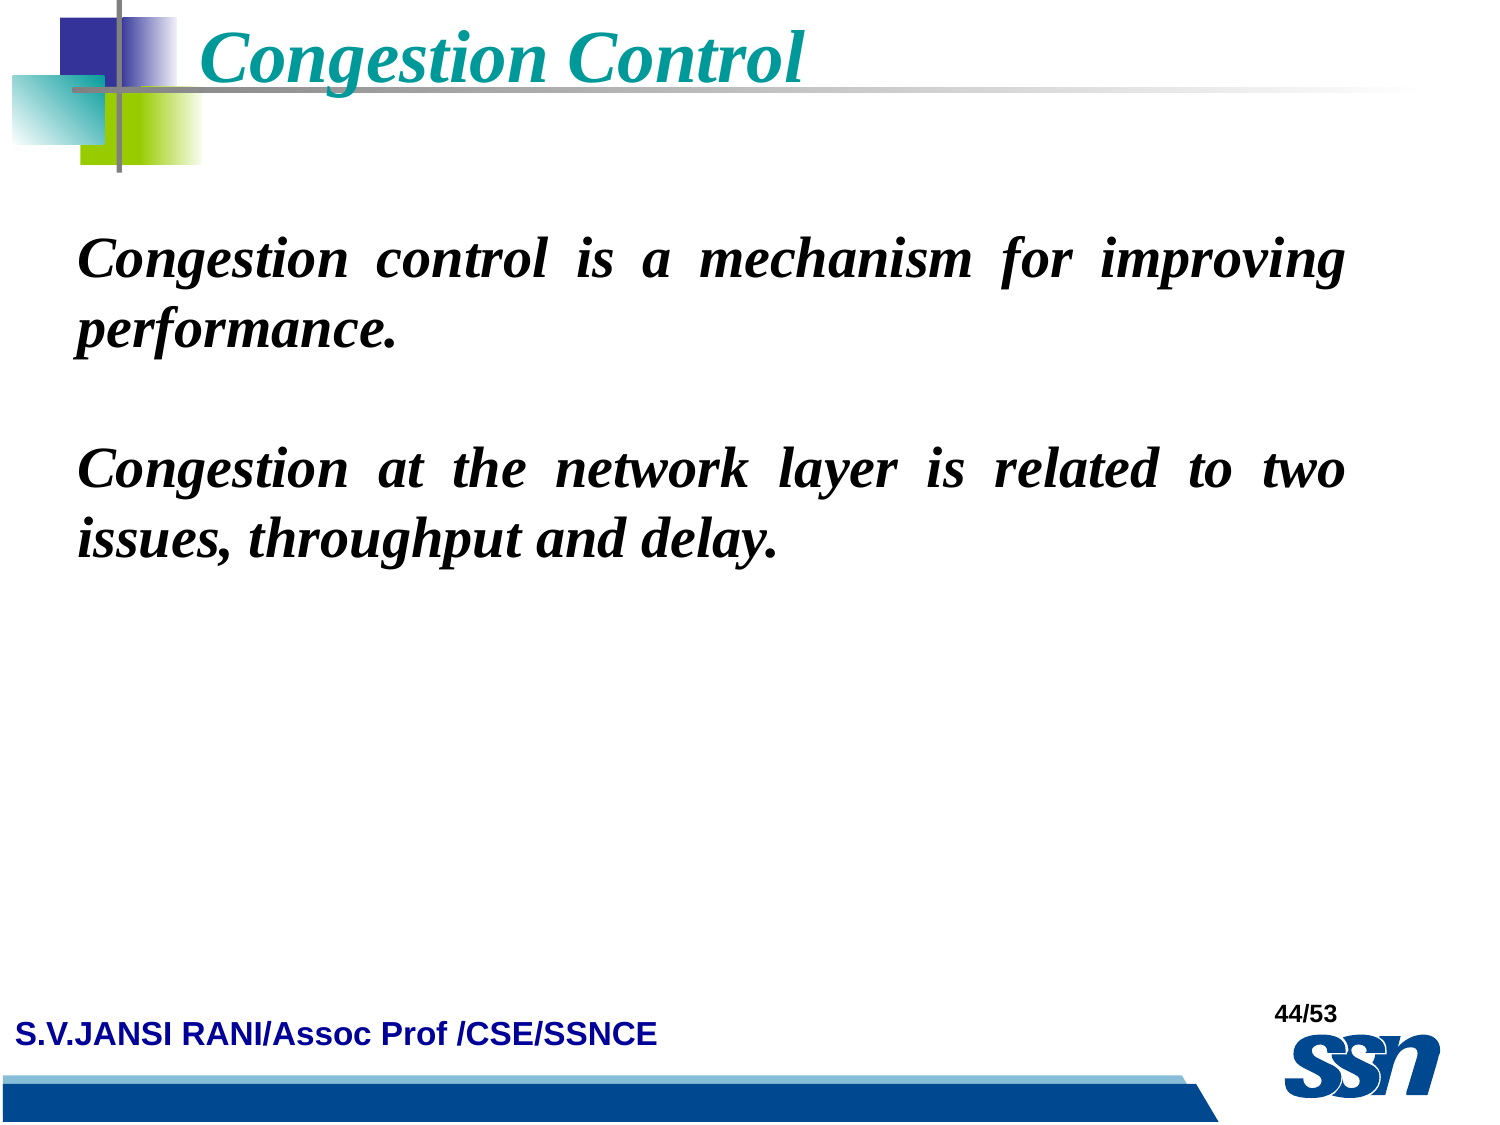

Congestion Control

Congestion control is a mechanism for improving performance.

Congestion at the network layer is related to two issues, throughput and delay.